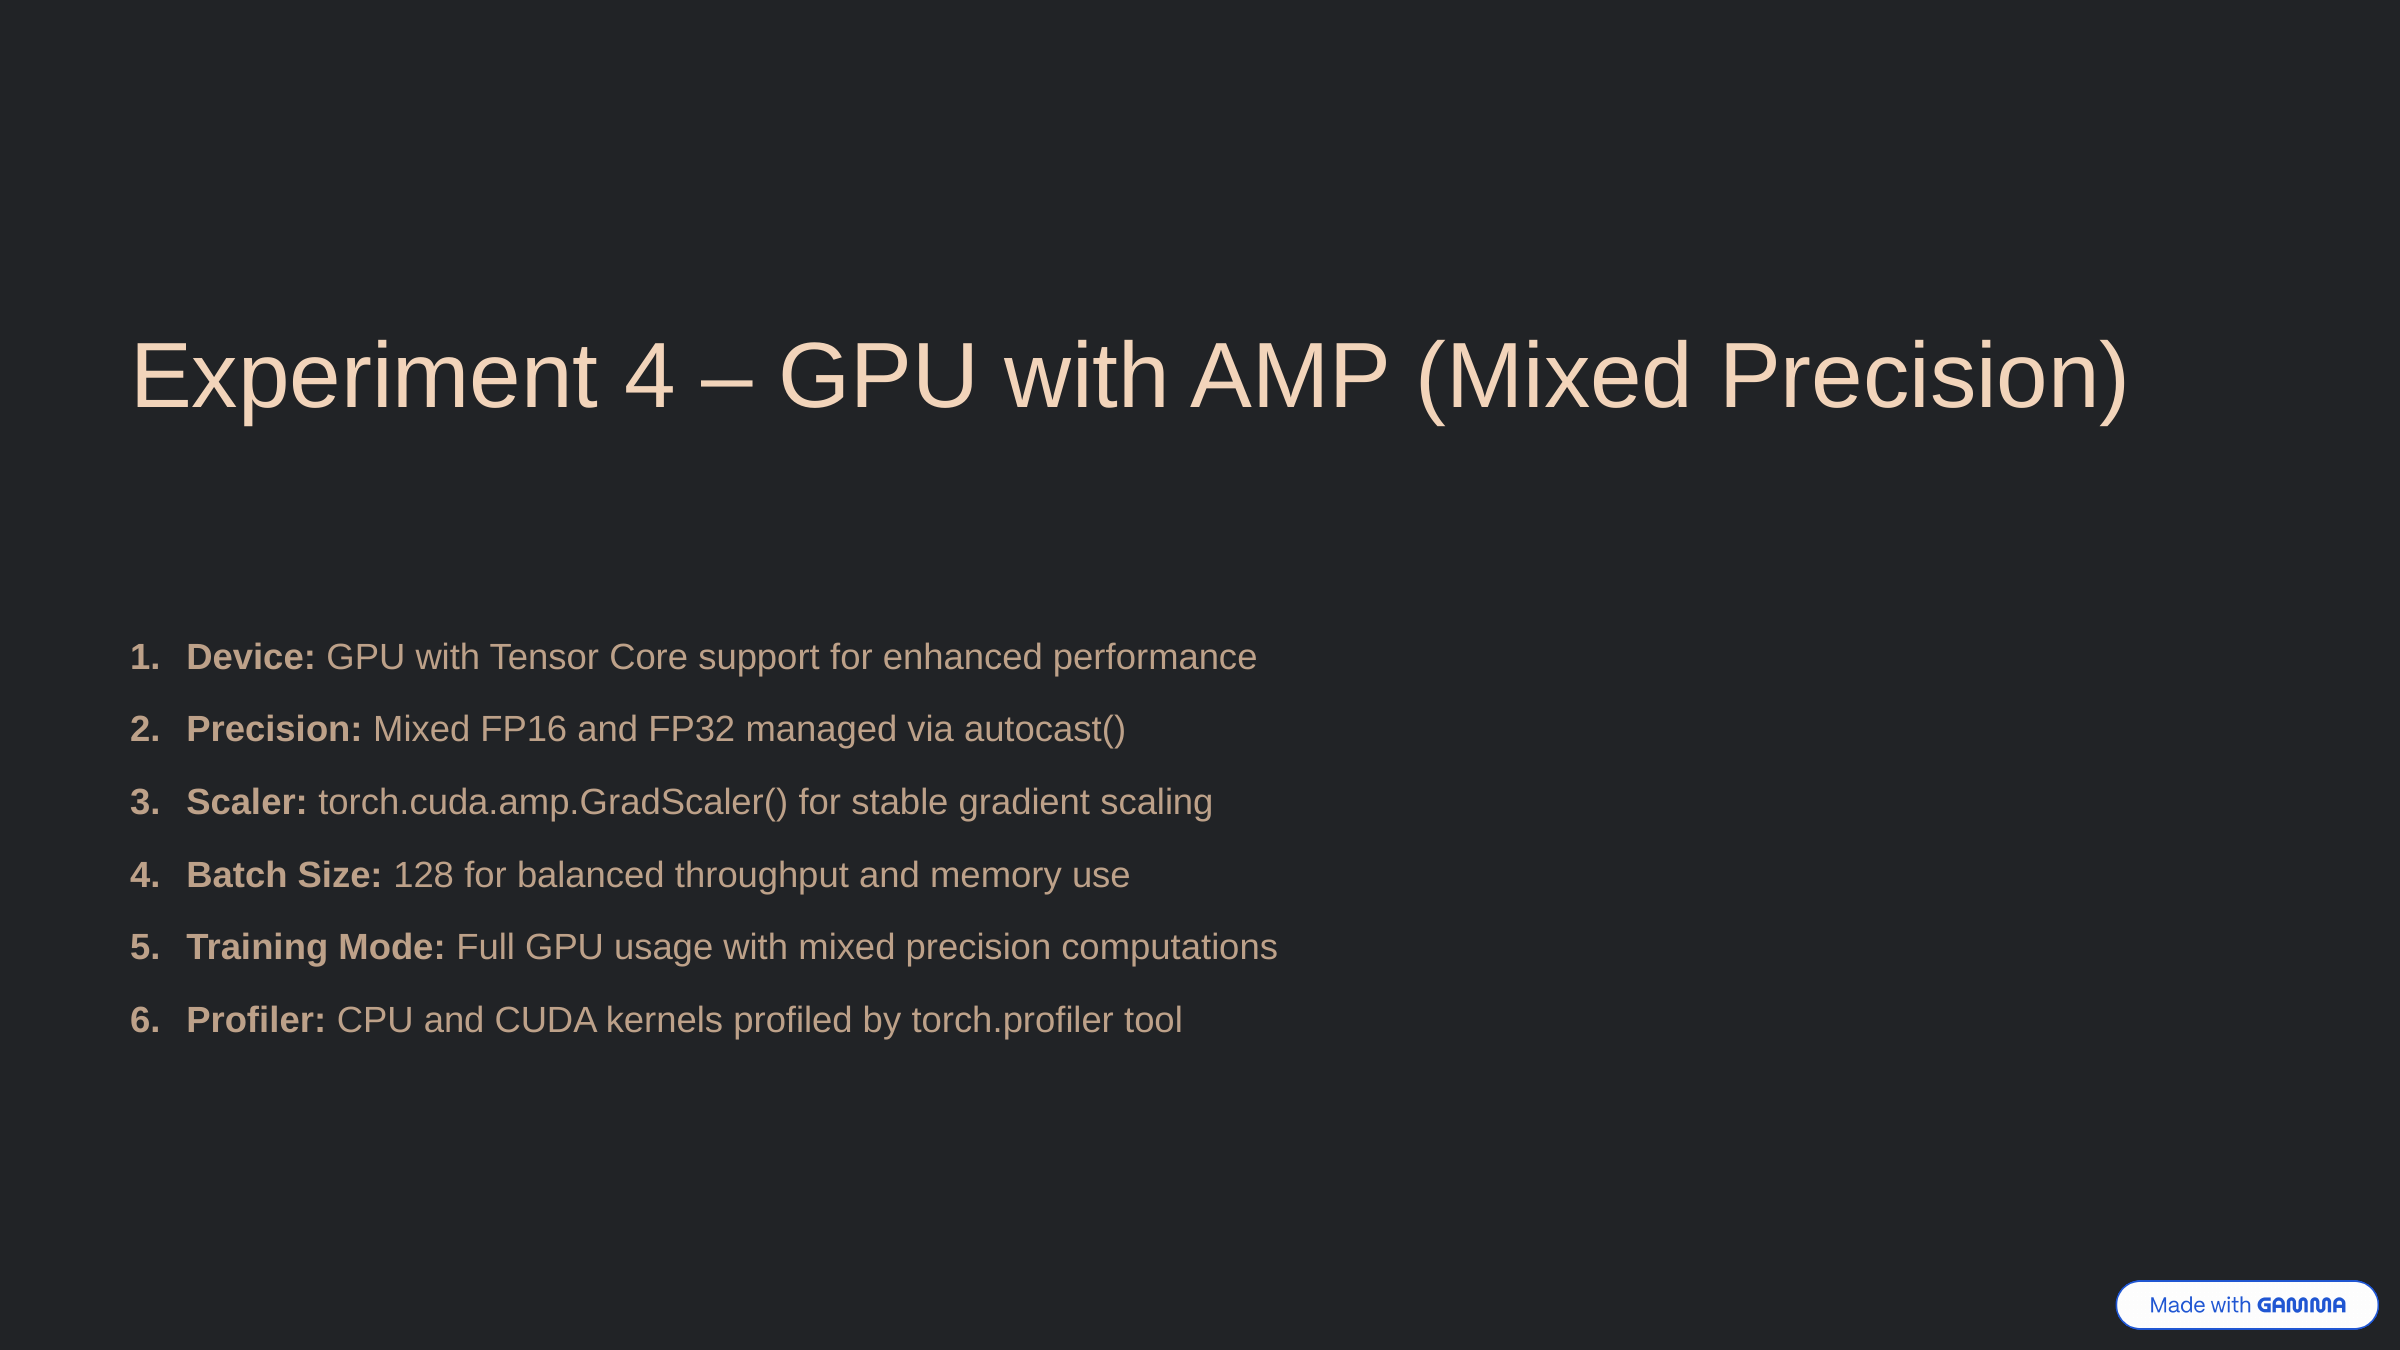

Experiment 4 – GPU with AMP (Mixed Precision)
Device: GPU with Tensor Core support for enhanced performance
Precision: Mixed FP16 and FP32 managed via autocast()
Scaler: torch.cuda.amp.GradScaler() for stable gradient scaling
Batch Size: 128 for balanced throughput and memory use
Training Mode: Full GPU usage with mixed precision computations
Profiler: CPU and CUDA kernels profiled by torch.profiler tool